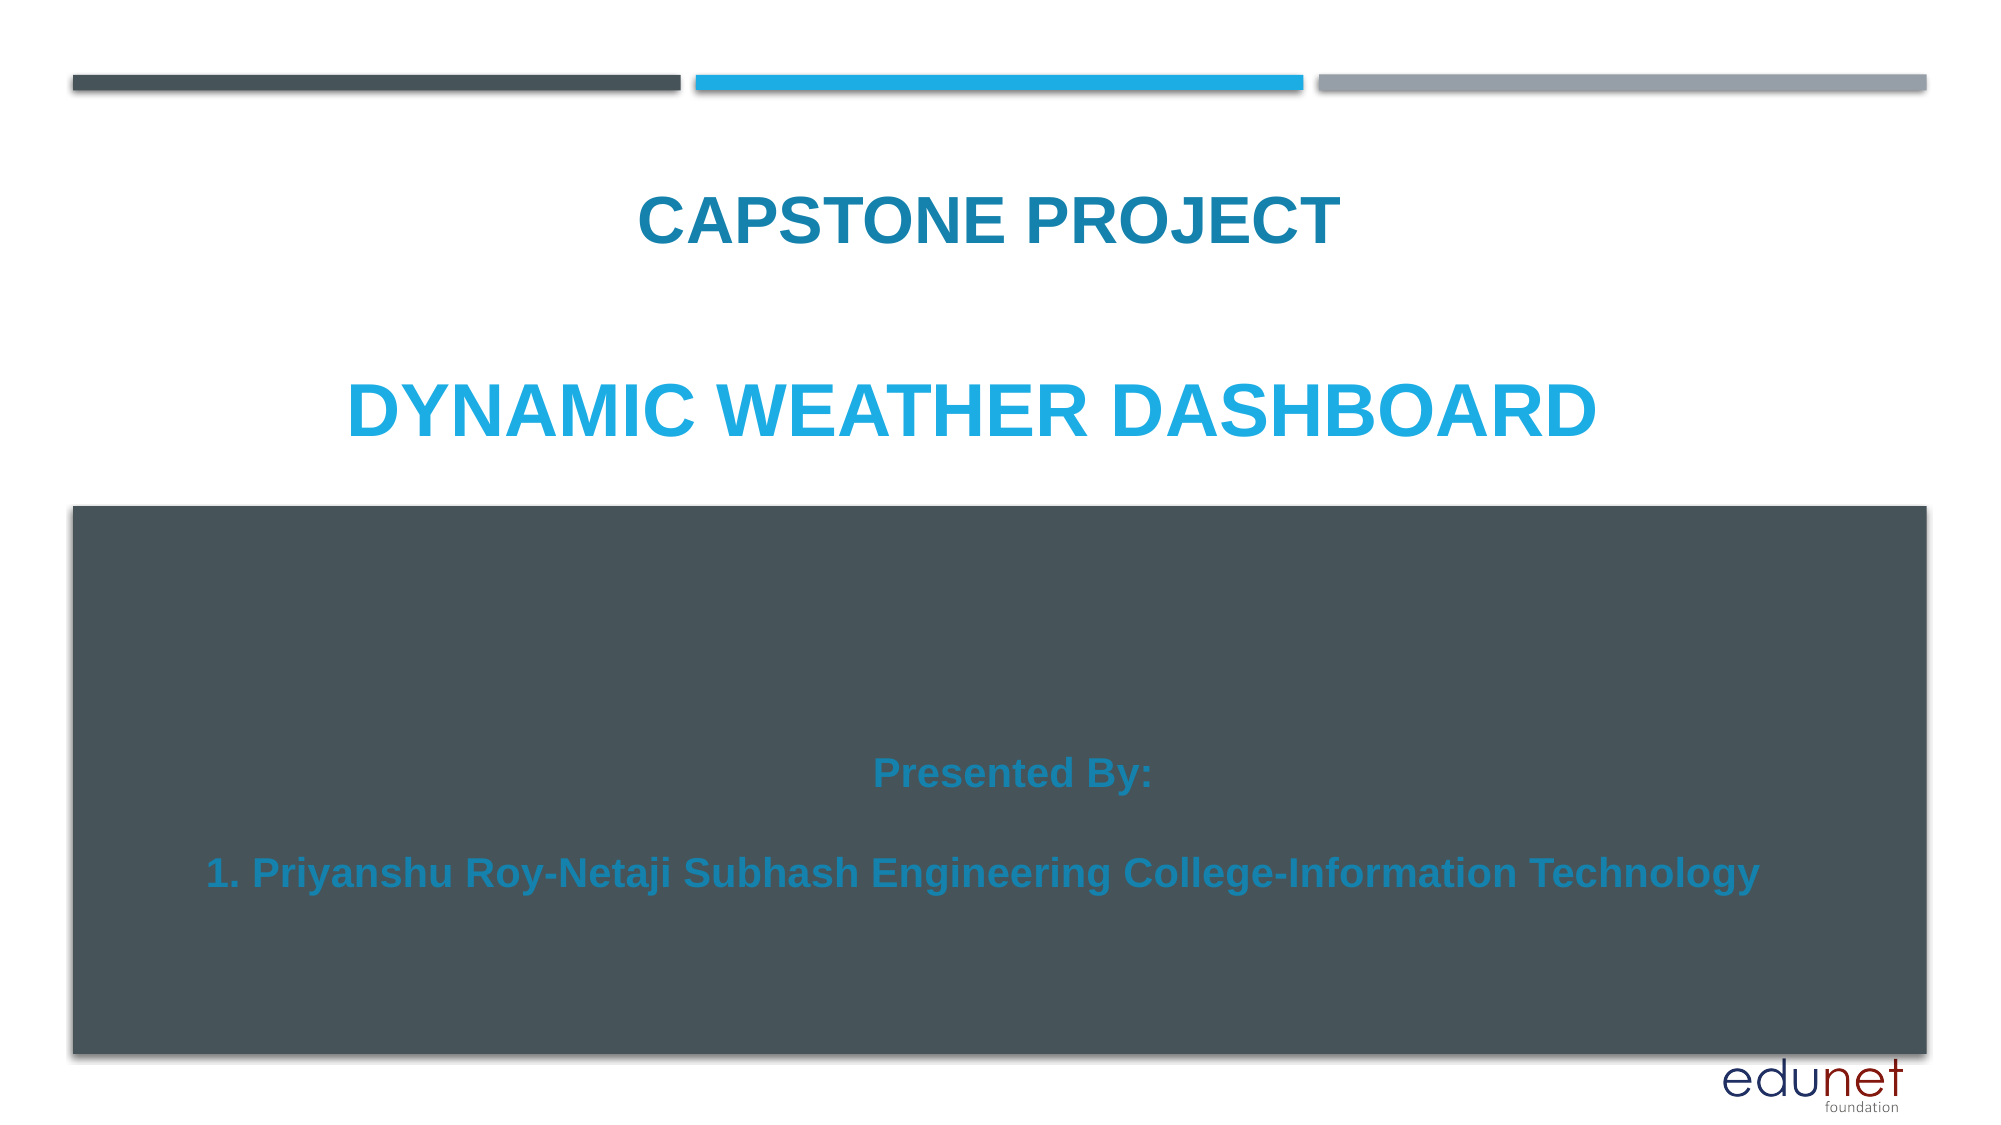

CAPSTONE PROJECT
# Dynamic Weather Dashboard
                                                          Presented By:

1. Priyanshu Roy-Netaji Subhash Engineering College-Information Technology